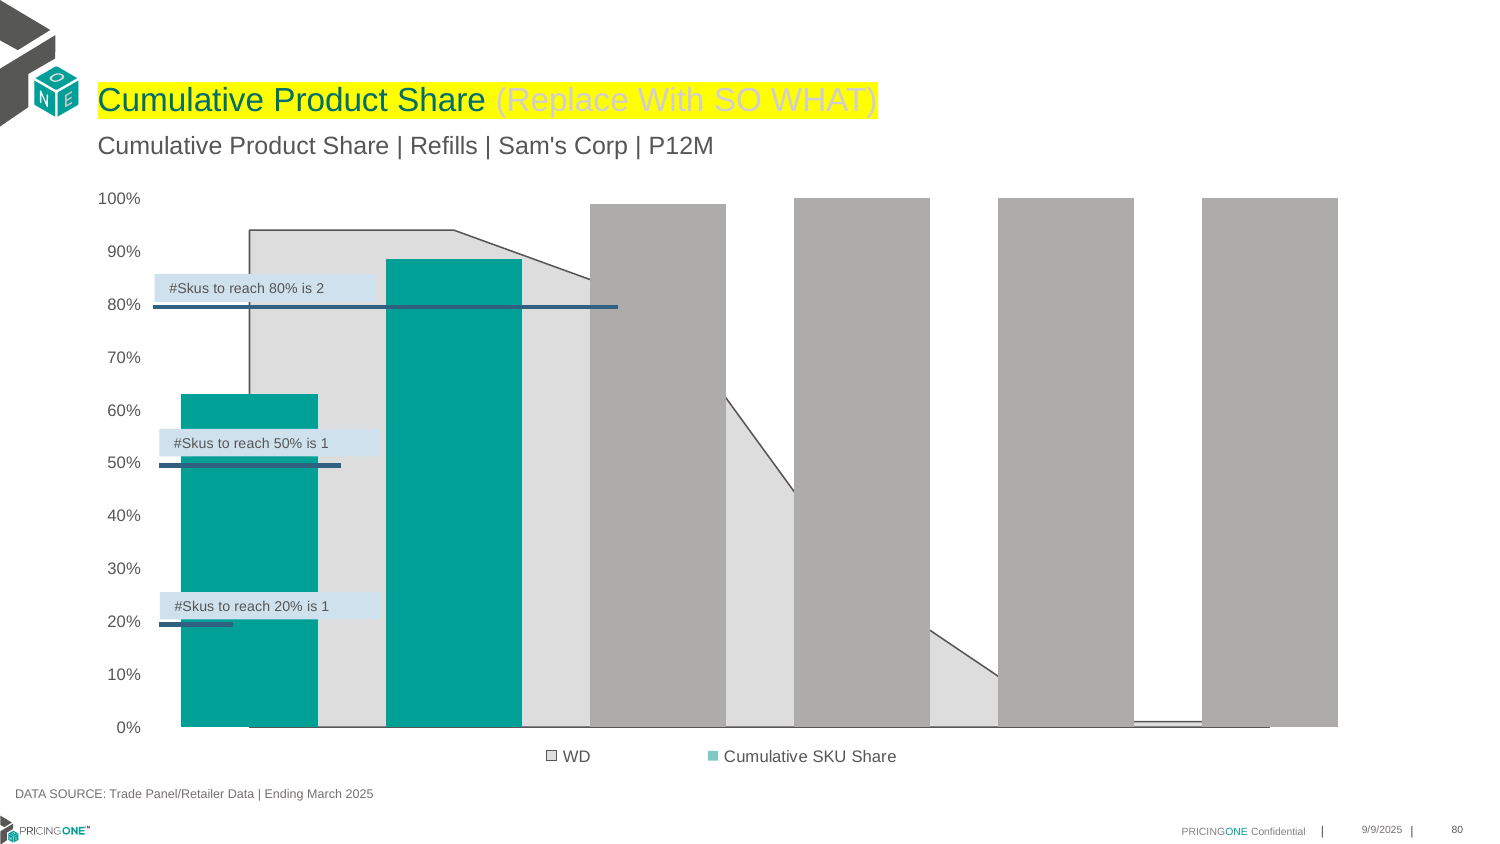

# Cumulative Product Share (Replace With SO WHAT)
Cumulative Product Share | Refills | Sam's Corp | P12M

### Chart

| Category | WD | Cumulative SKU Share |
|---|---|---|
| Gillette | 0.94 | 0.6297048132116125 |
| Gillette | 0.94 | 0.8857783035201651 |
| Gillette | 0.8 | 0.9883308135986354 |
| Gillette | 0.27 | 0.9999167452986255 |
| Gillette | 0.01 | 0.9999998005223883 |
| All Others | 0.01 | 1.0 |
#Skus to reach 80% is 2
#Skus to reach 50% is 1
#Skus to reach 20% is 1
DATA SOURCE: Trade Panel/Retailer Data | Ending March 2025

9/9/2025
80